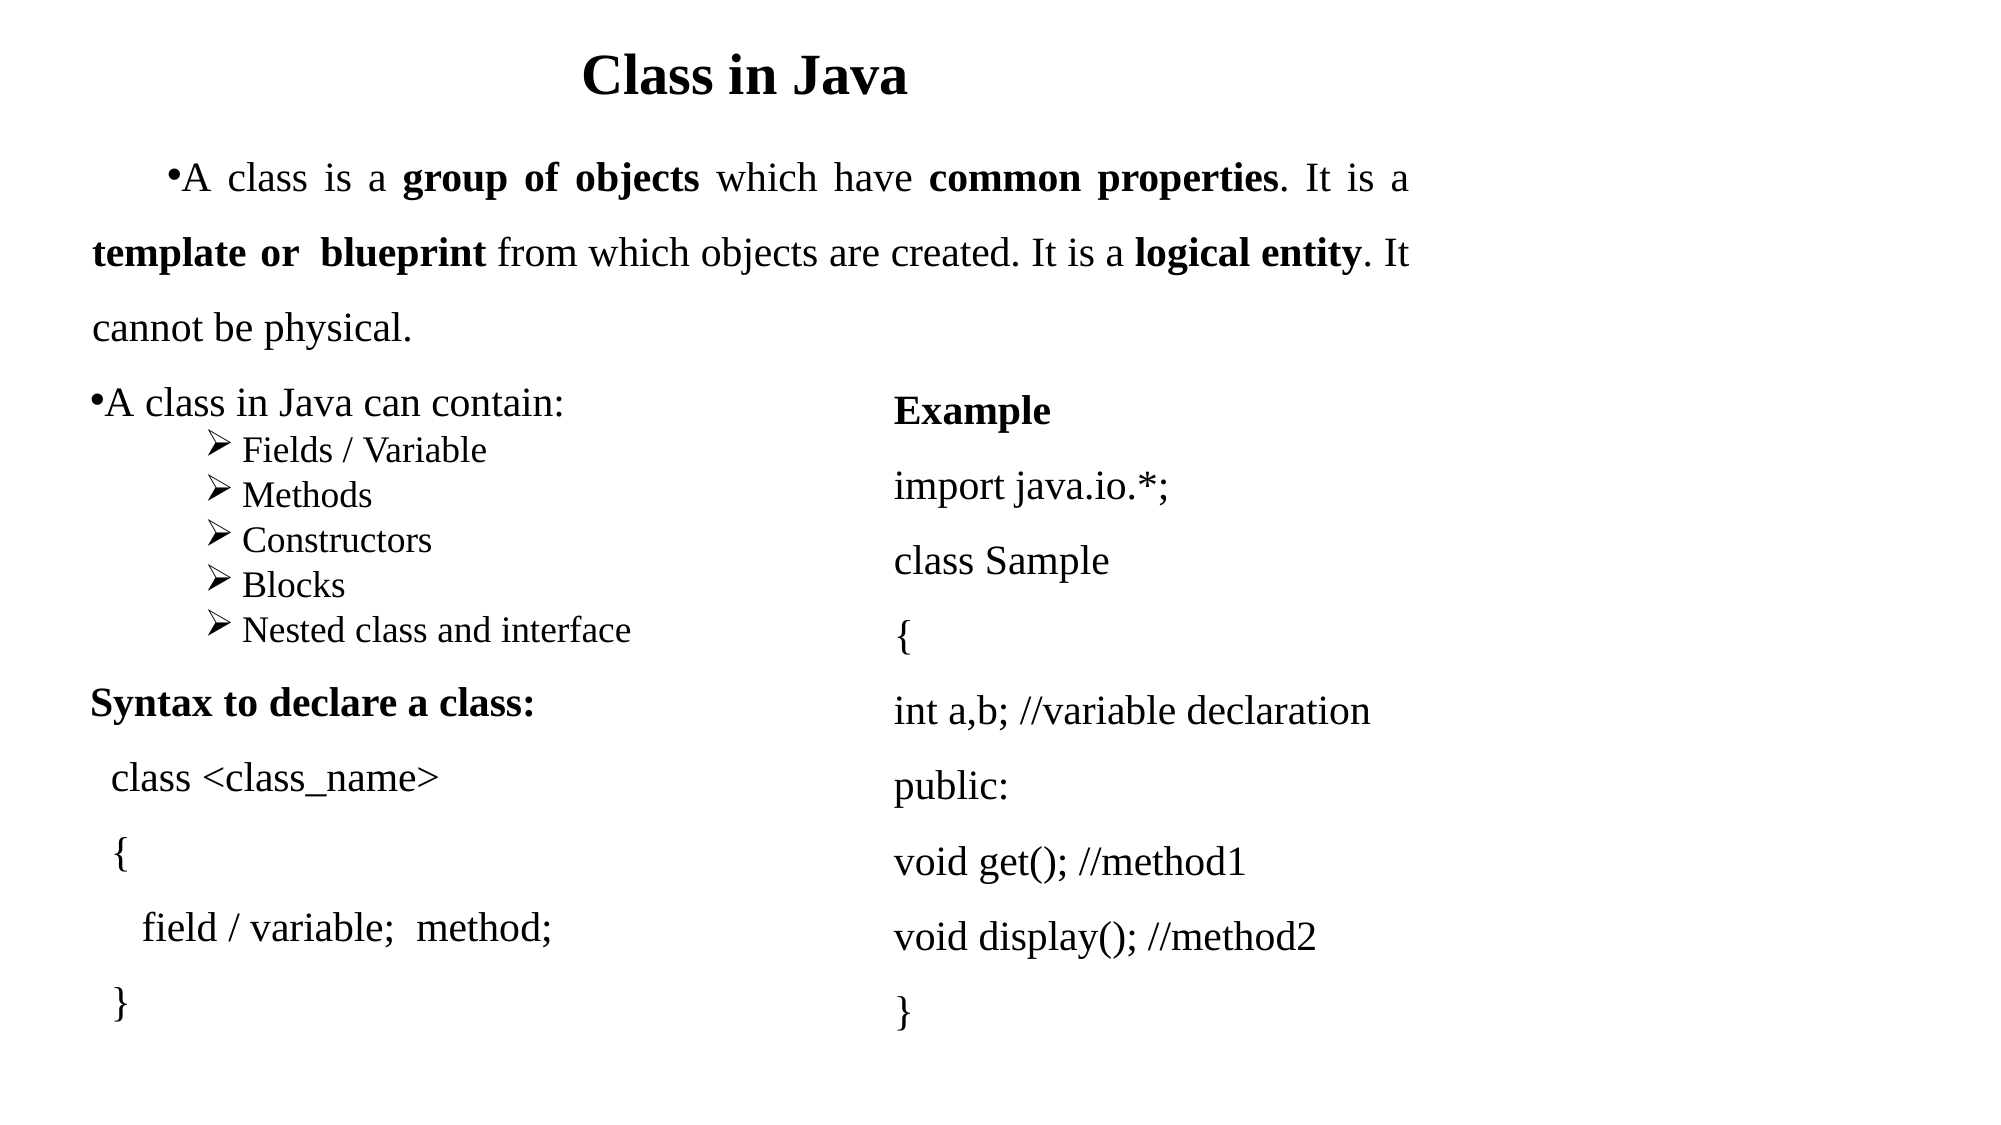

# Class in Java
A class is a group of objects which have common properties. It is a template or  blueprint from which objects are created. It is a logical entity. It cannot be physical.
A class in Java can contain:
Fields / Variable
Methods
Constructors
Blocks
Nested class and interface
Syntax to declare a class:
class <class_name>
{
field / variable;  method;
}

Example
import java.io.*;
class Sample
{
int a,b; //variable declaration
public:
void get(); //method1
void display(); //method2
}